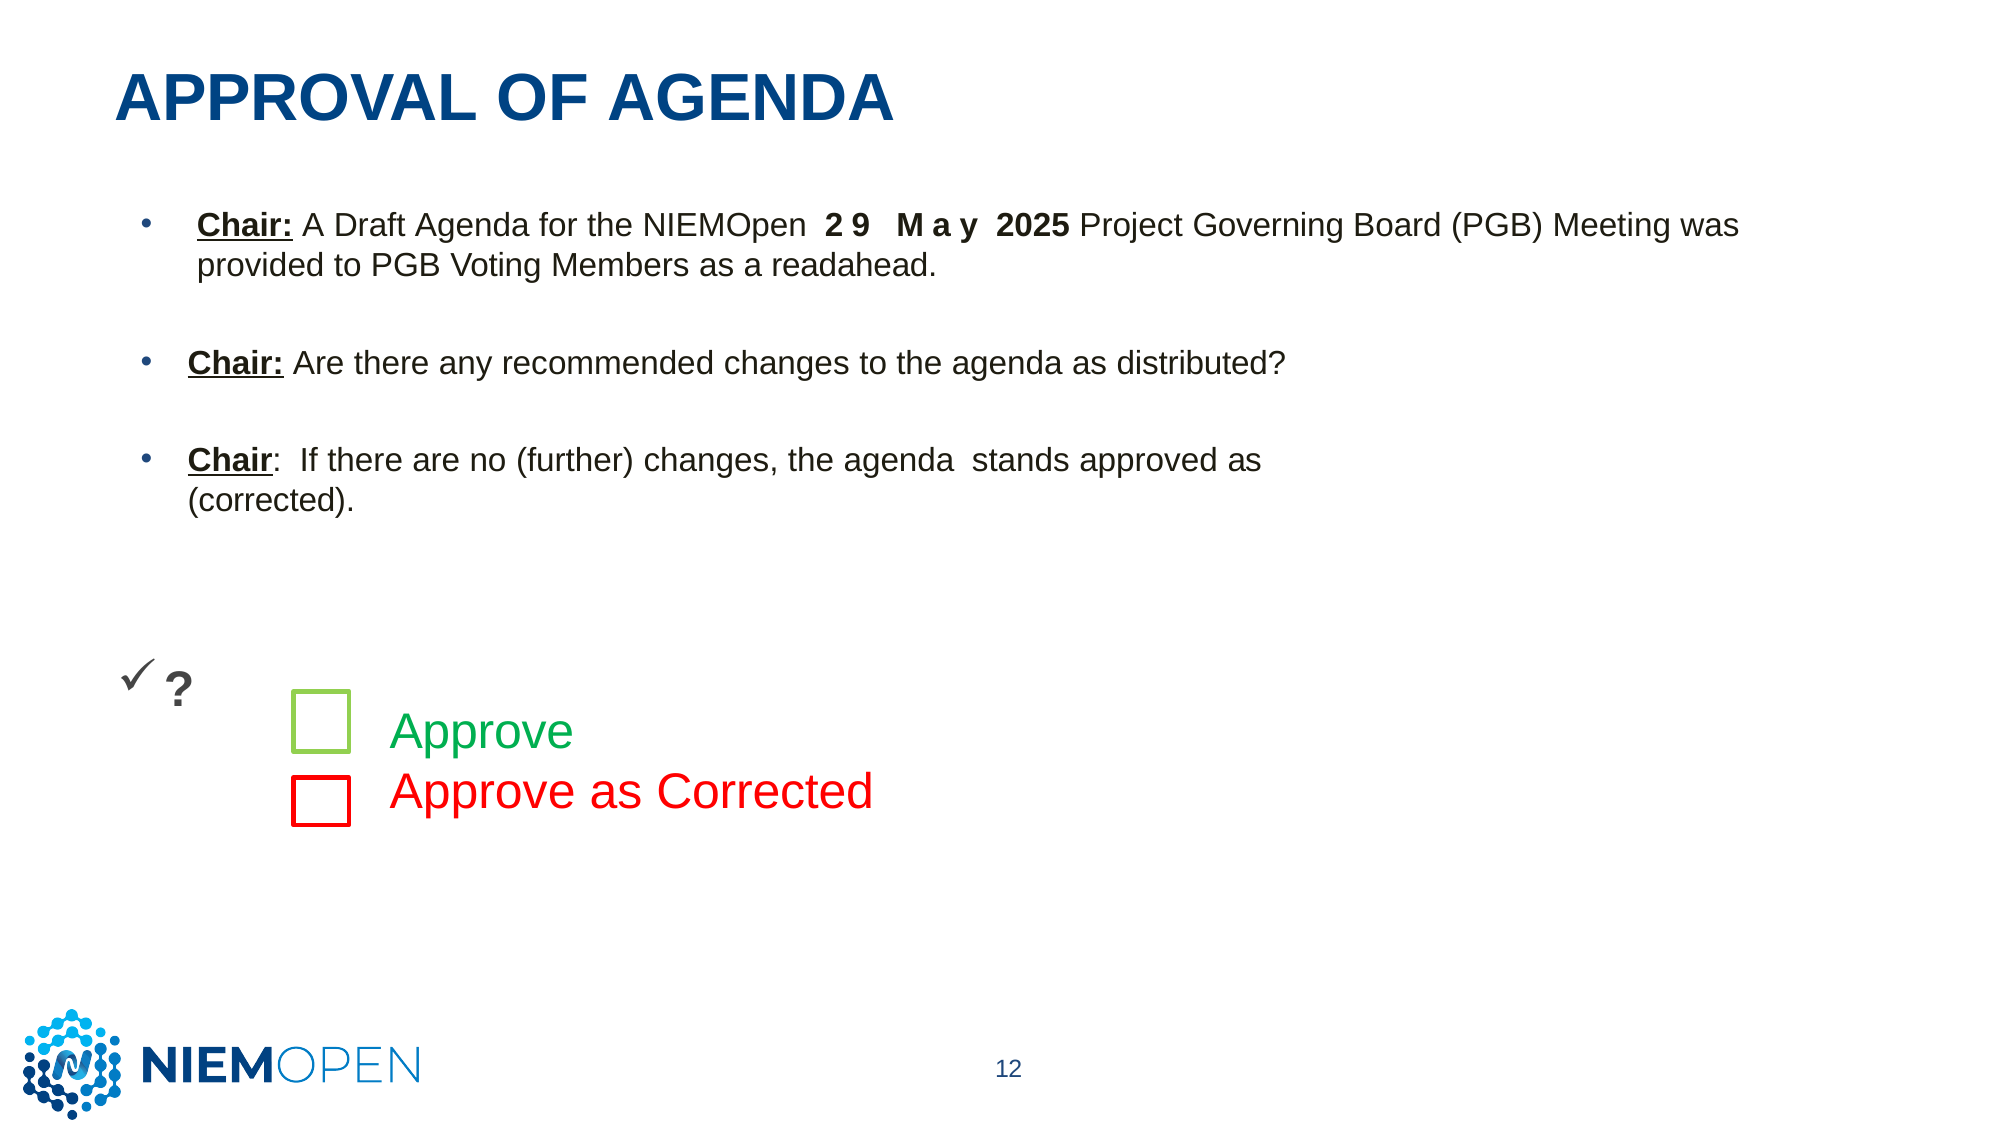

# APPROVAL OF AGENDA
Chair: A Draft Agenda for the NIEMOpen 29 May 2025 Project Governing Board (PGB) Meeting was provided to PGB Voting Members as a readahead.

Chair: Are there any recommended changes to the agenda as distributed?

Chair: If there are no (further) changes, the agenda stands approved as
(corrected).
?

Approve
Approve as Corrected

12